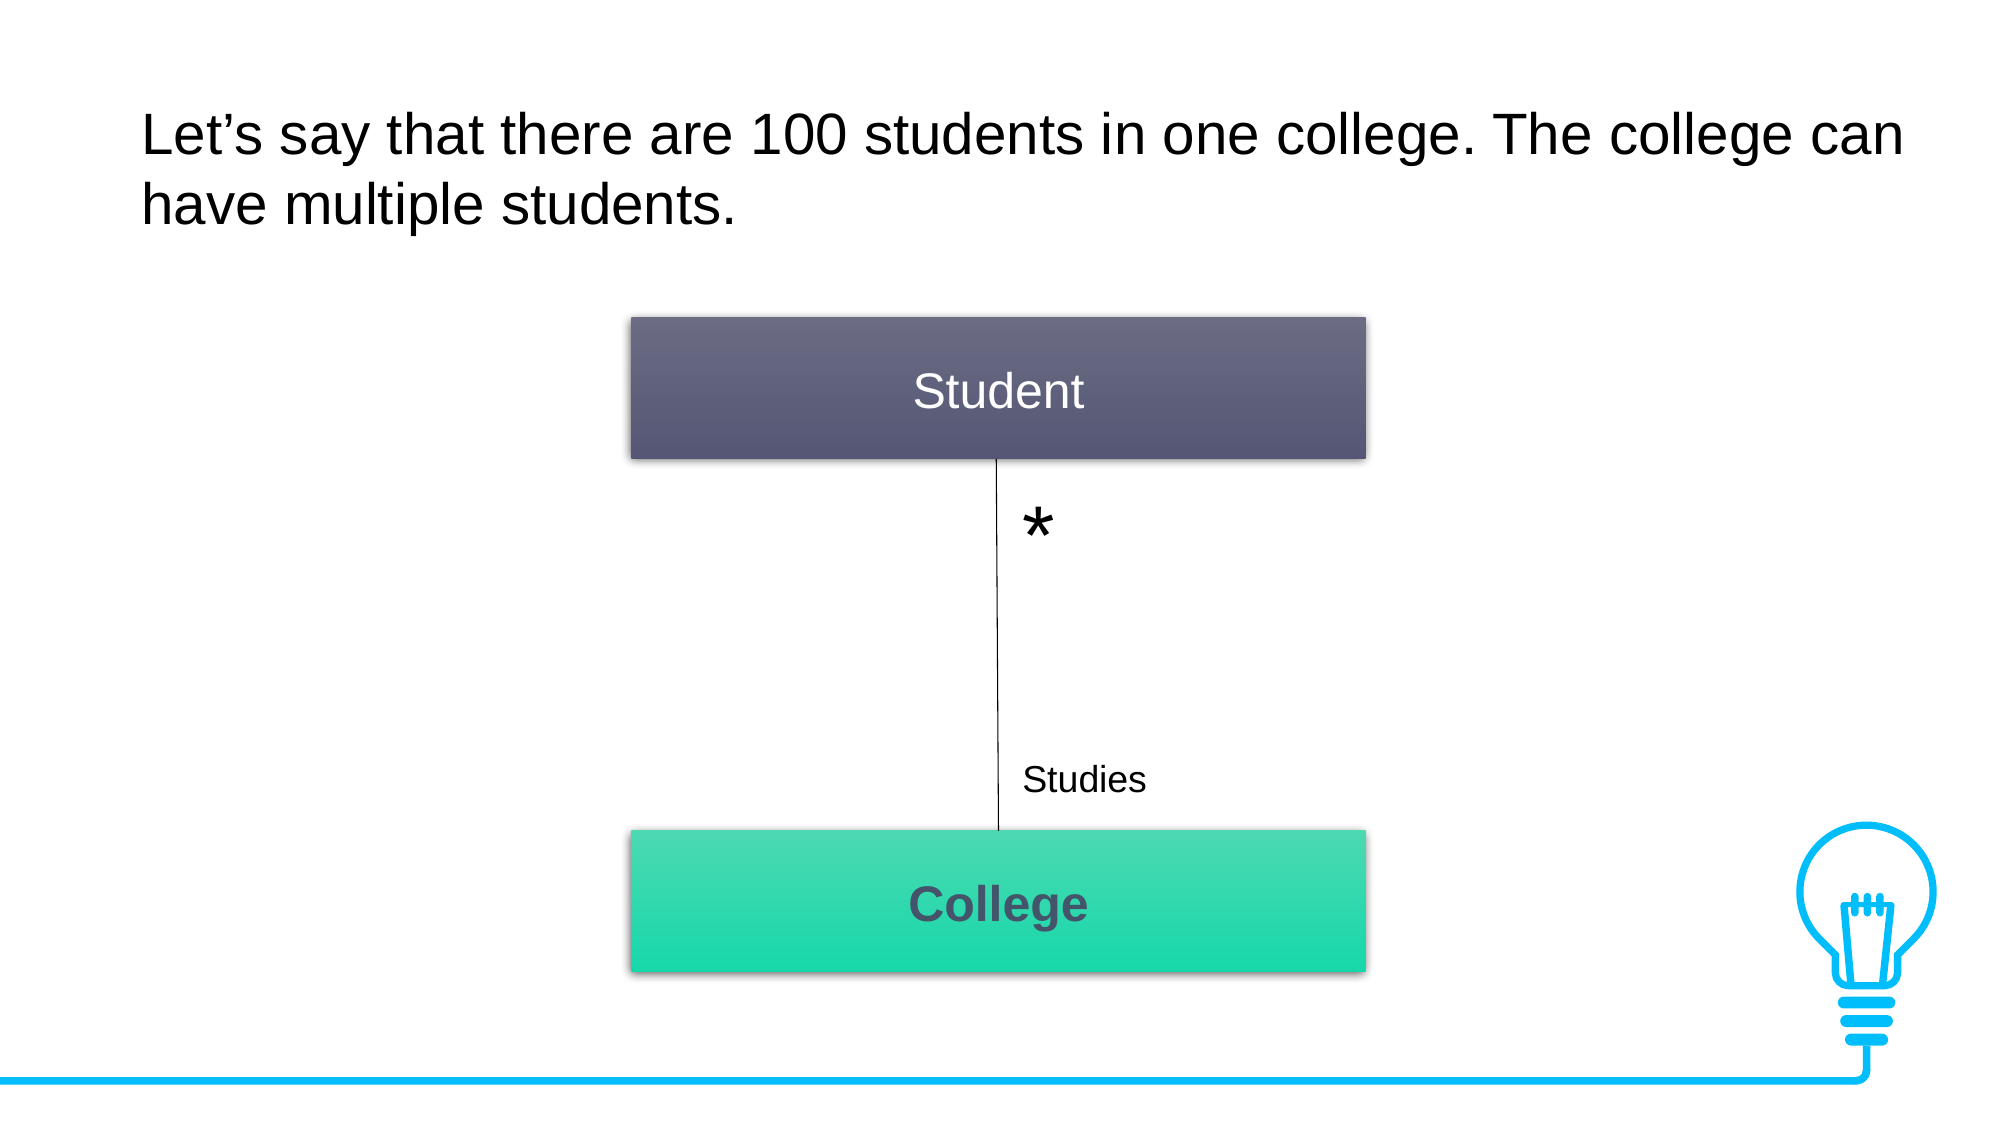

Let’s say that there are 100 students in one college. The college can have multiple students.
Student
*
Studies
College